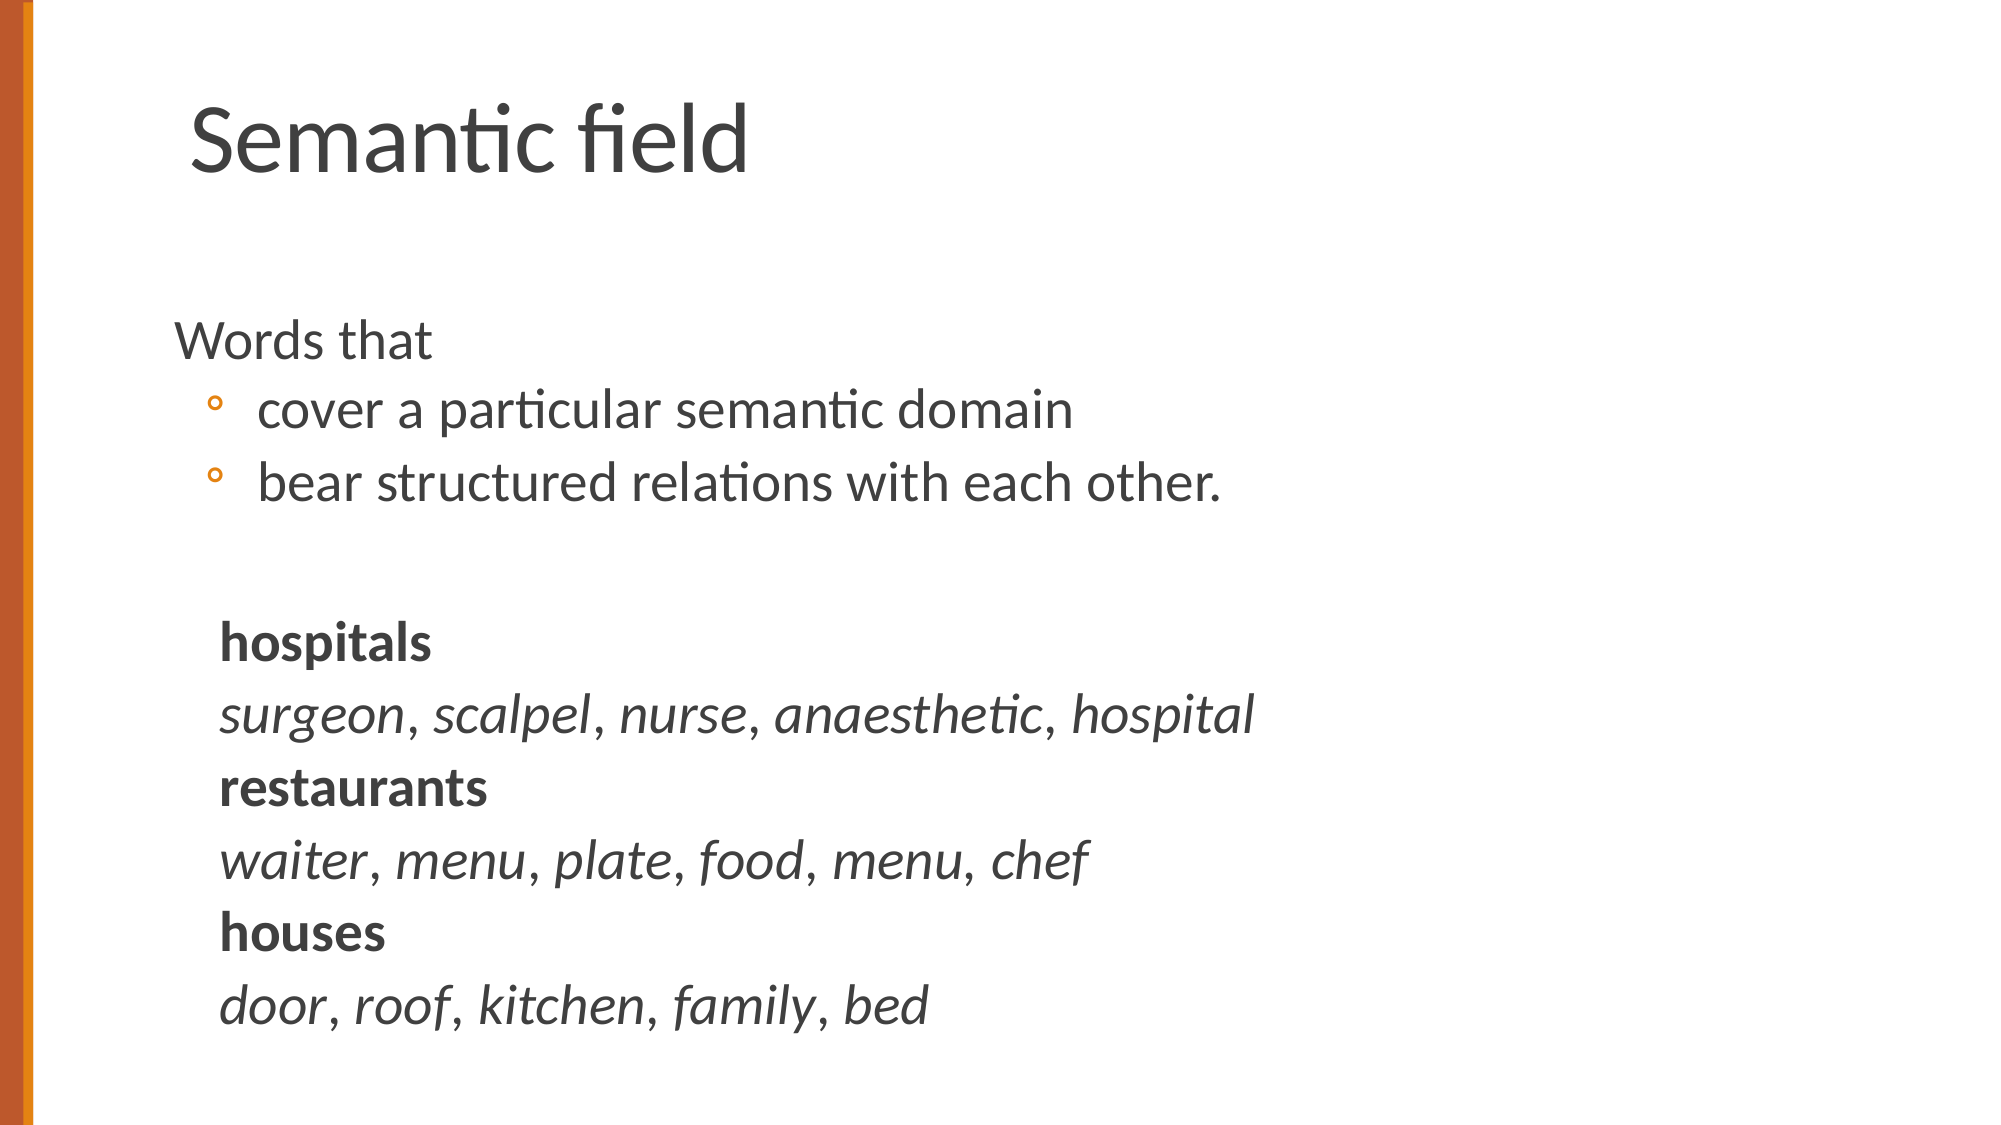

# Semantic field
Words that
cover a particular semantic domain
bear structured relations with each other.

hospitals
	surgeon, scalpel, nurse, anaesthetic, hospital
restaurants
	waiter, menu, plate, food, menu, chef
houses
	door, roof, kitchen, family, bed